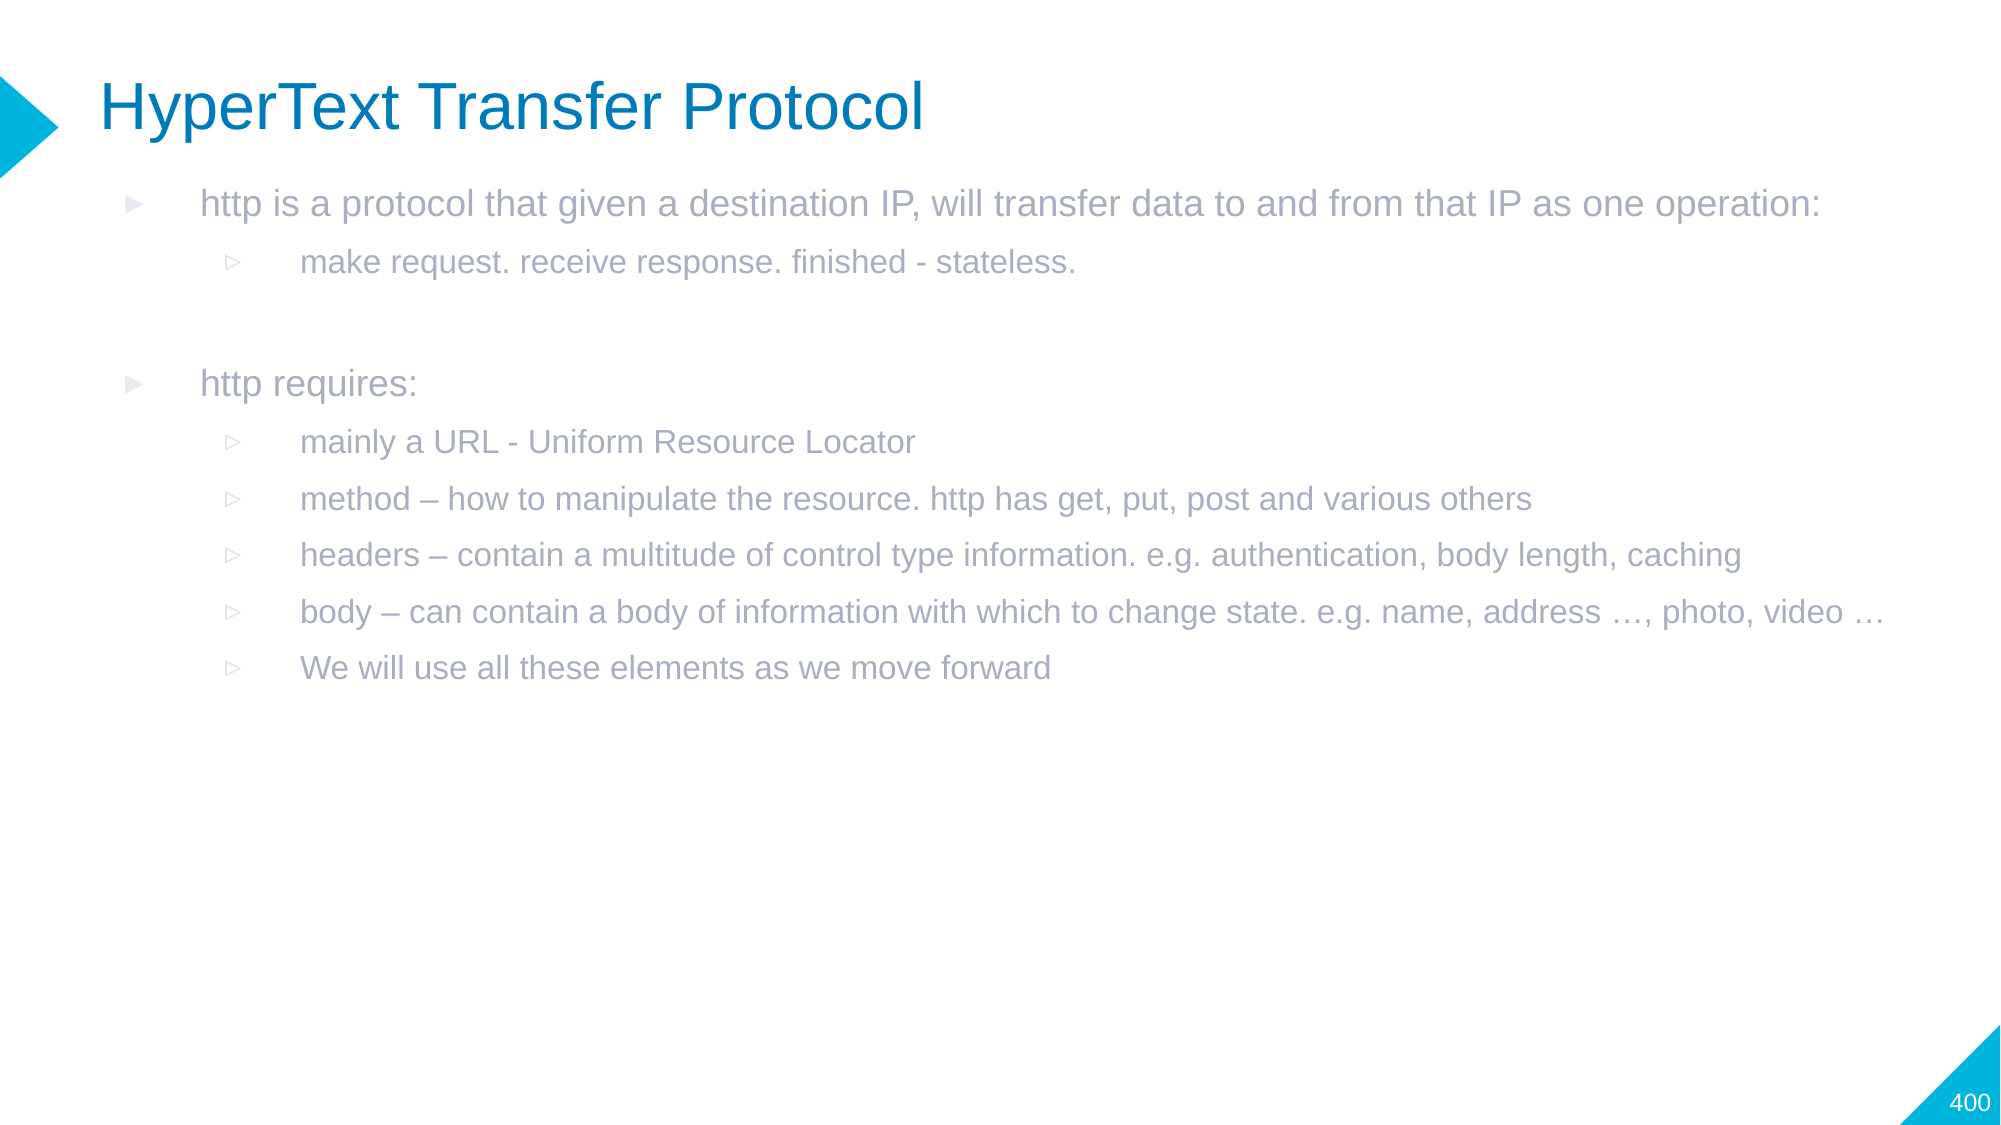

# HyperText Transfer Protocol
http is a protocol that given a destination IP, will transfer data to and from that IP as one operation:
make request. receive response. finished - stateless.

http requires:
mainly a URL - Uniform Resource Locator
method – how to manipulate the resource. http has get, put, post and various others
headers – contain a multitude of control type information. e.g. authentication, body length, caching
body – can contain a body of information with which to change state. e.g. name, address …, photo, video …
We will use all these elements as we move forward

400